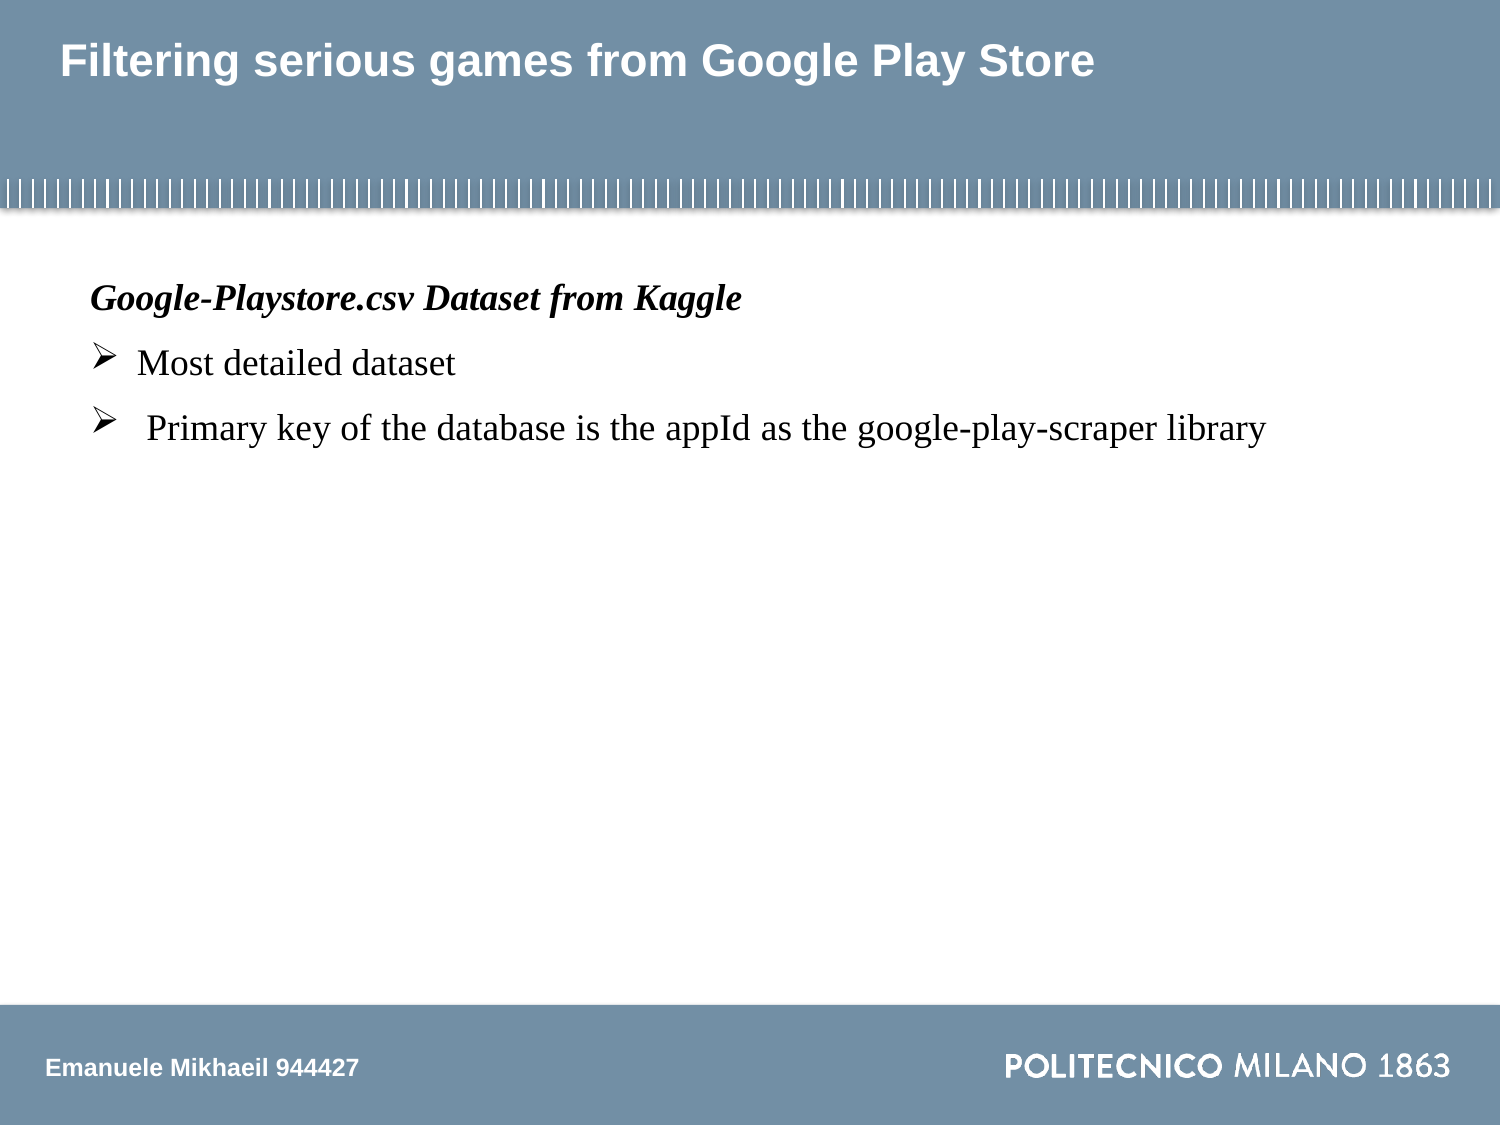

# Filtering serious games from Google Play Store
Google-Playstore.csv Dataset from Kaggle
Most detailed dataset
 Primary key of the database is the appId as the google-play-scraper library